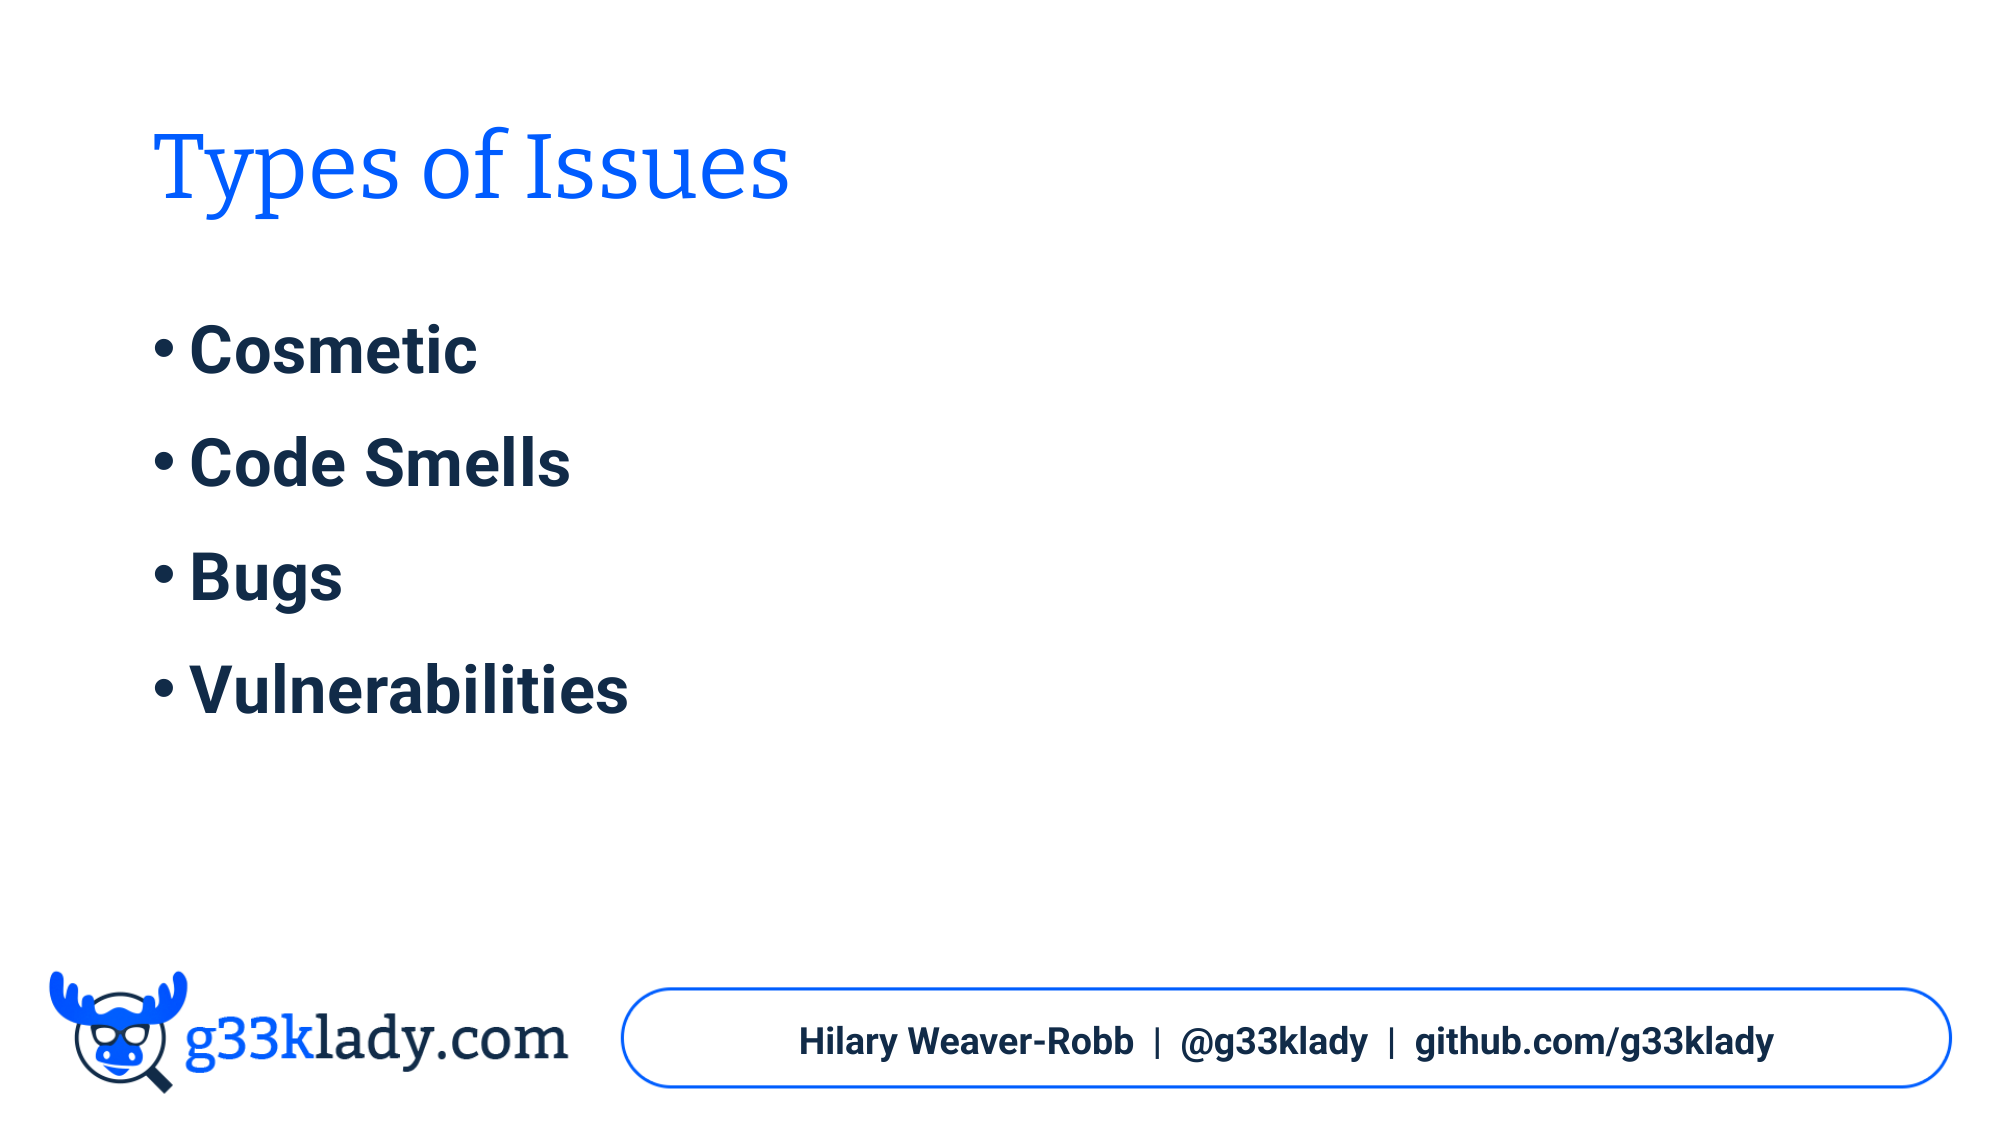

# Types of Issues
Cosmetic
Code Smells
Bugs
Vulnerabilities
Hilary Weaver-Robb  |  @g33klady  |  github.com/g33klady